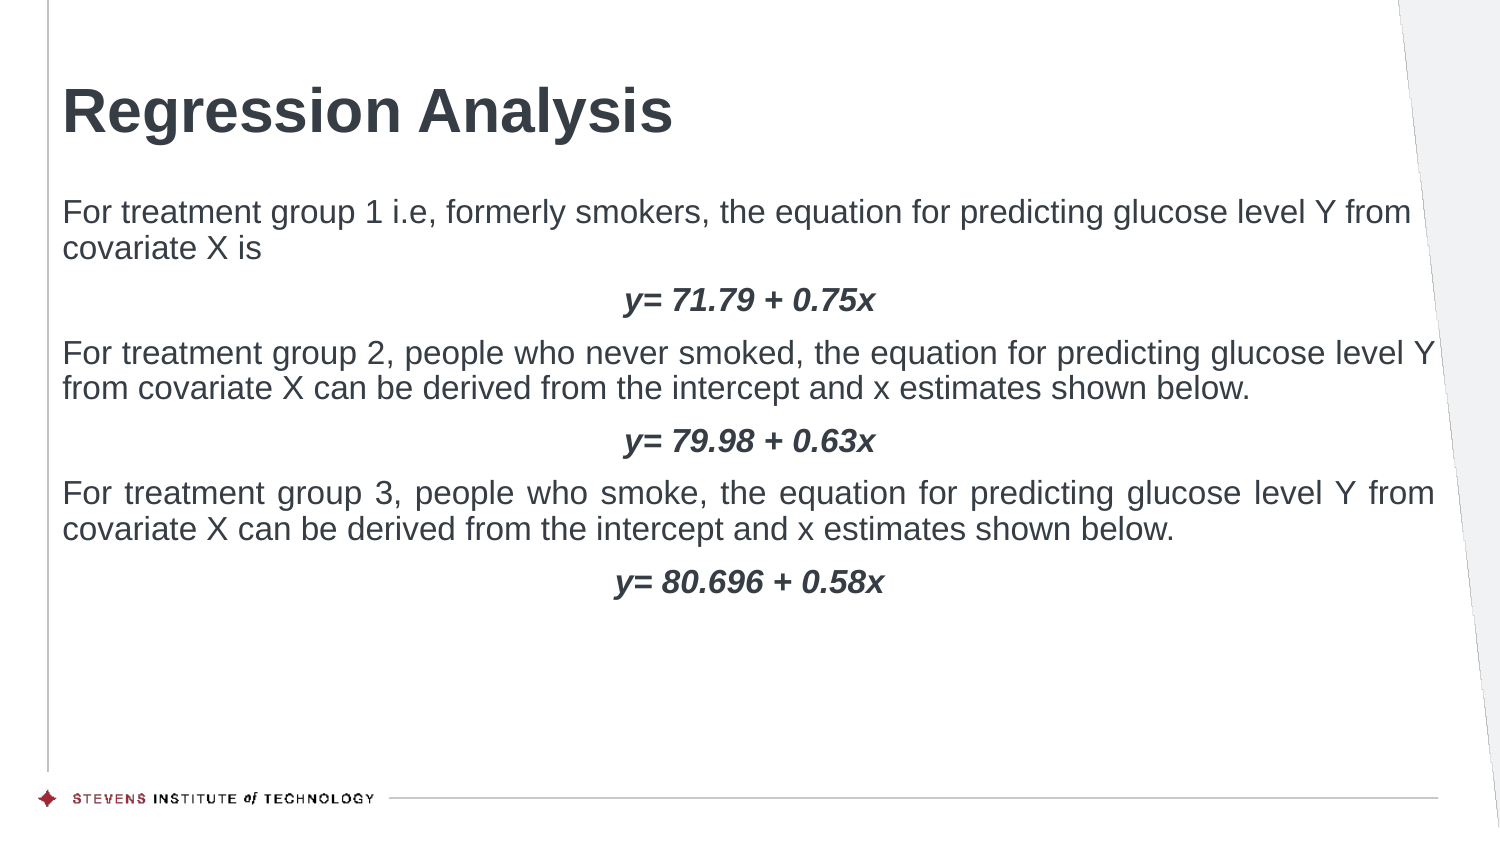

# Regression Analysis
For treatment group 1 i.e, formerly smokers, the equation for predicting glucose level Y from covariate X is
y= 71.79 + 0.75x
For treatment group 2, people who never smoked, the equation for predicting glucose level Y from covariate X can be derived from the intercept and x estimates shown below.
y= 79.98 + 0.63x
For treatment group 3, people who smoke, the equation for predicting glucose level Y from covariate X can be derived from the intercept and x estimates shown below.
y= 80.696 + 0.58x